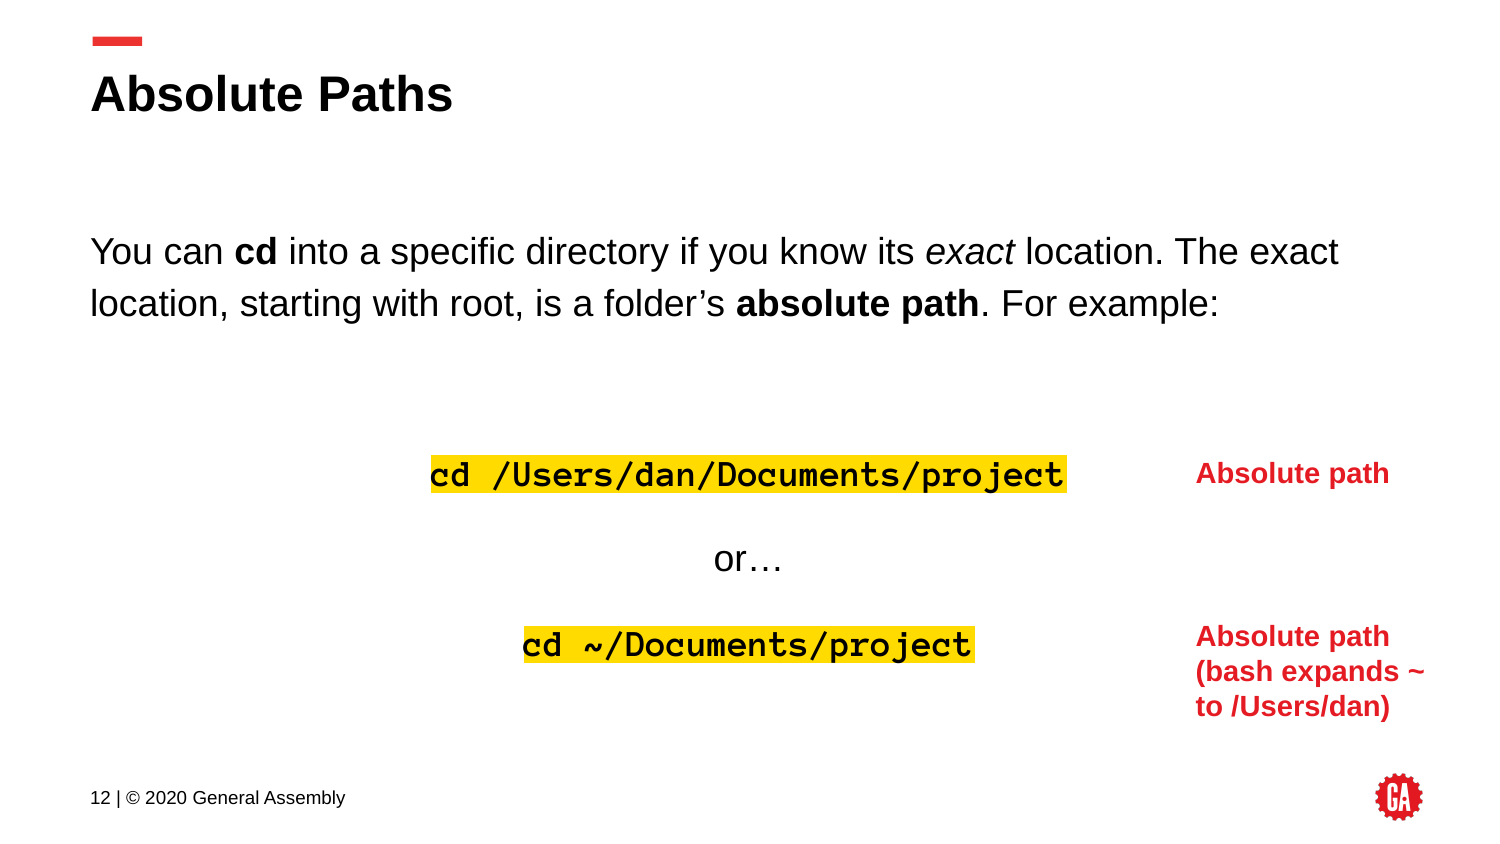

# Absolute Paths
You can cd into a specific directory if you know its exact location. The exact location, starting with root, is a folder’s absolute path. For example:

cd /Users/dan/Documents/project
or…
cd ~/Documents/project
Absolute path
Absolute path
(bash expands ~
to /Users/dan)
12 | © 2020 General Assembly